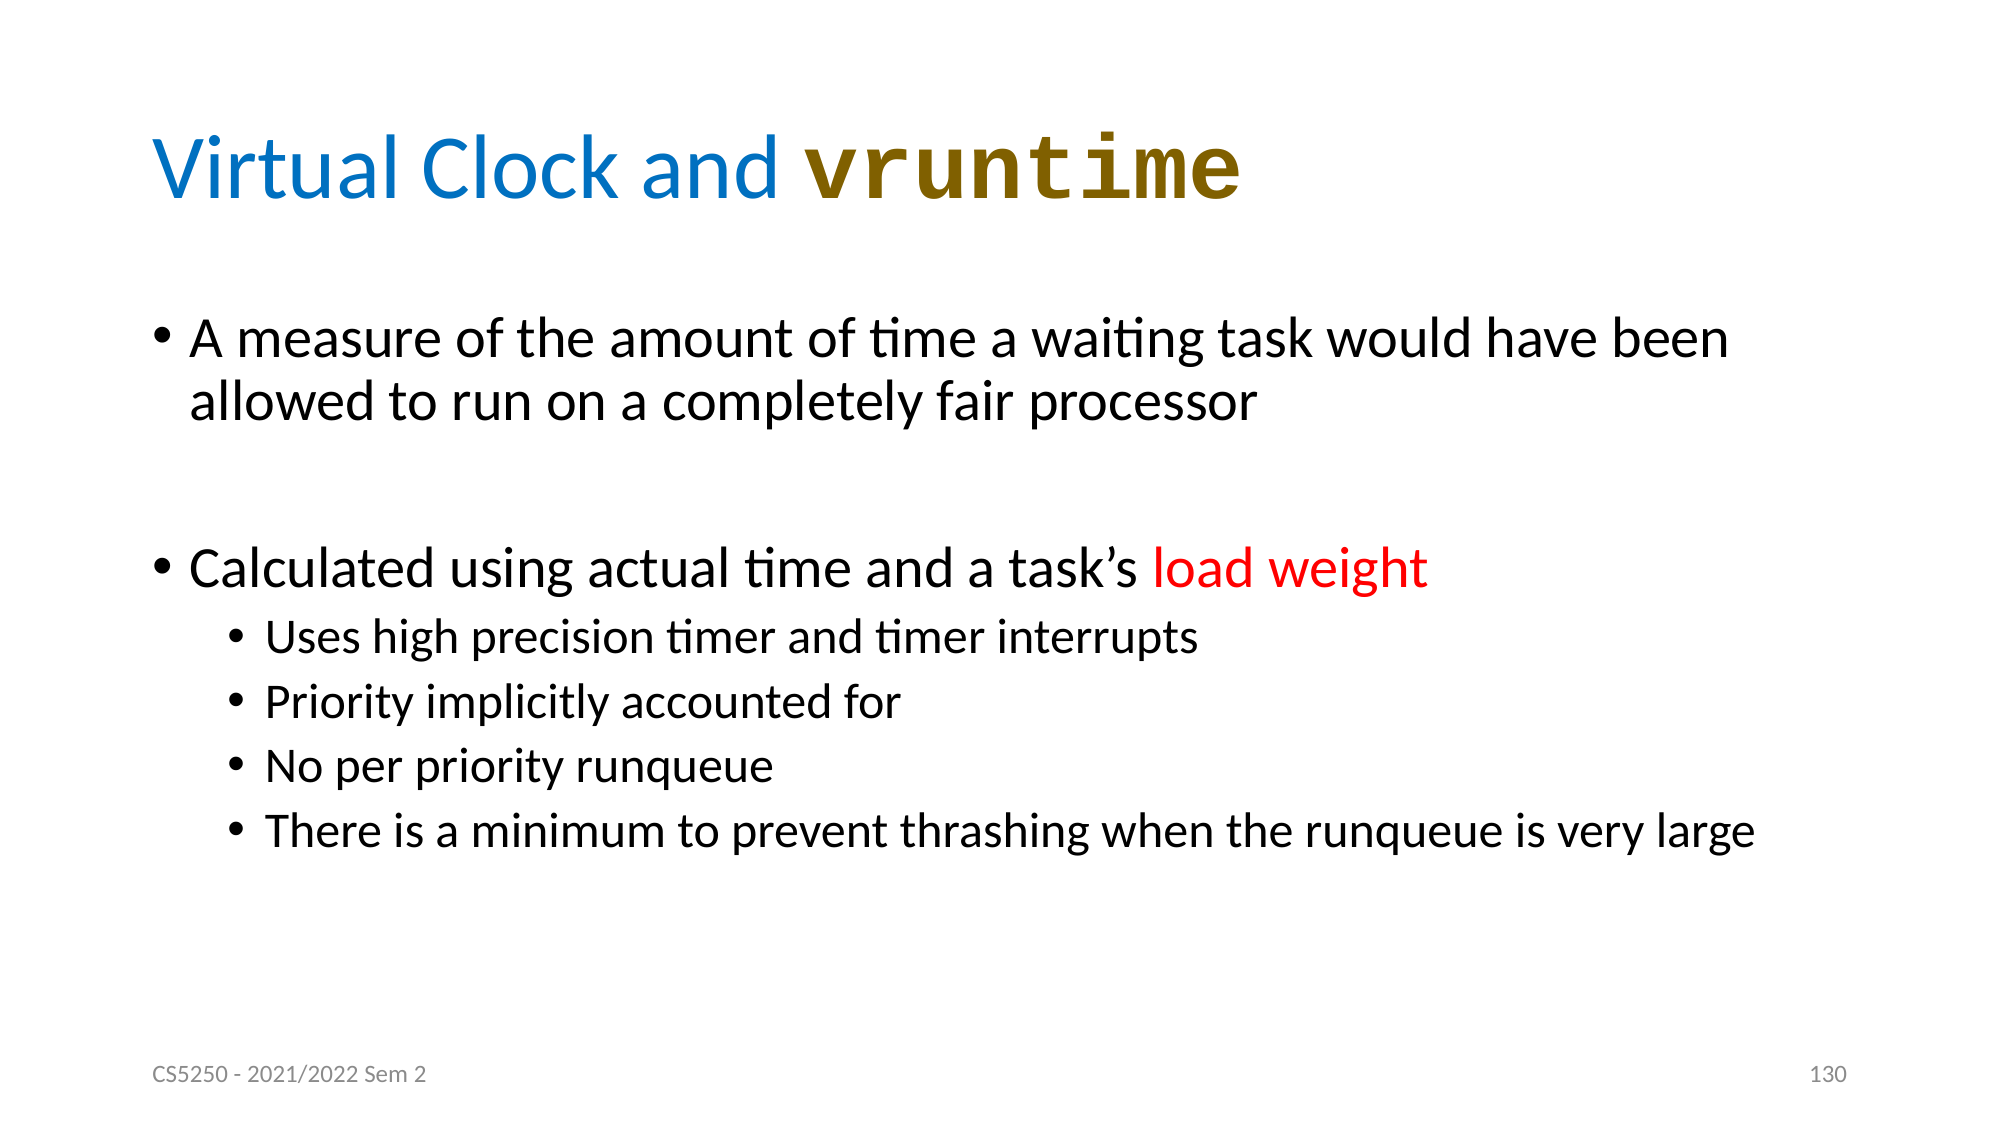

# Virtual Clock and vruntime
A measure of the amount of time a waiting task would have been allowed to run on a completely fair processor

Calculated using actual time and a task’s load weight
Uses high precision timer and timer interrupts
Priority implicitly accounted for
No per priority runqueue
There is a minimum to prevent thrashing when the runqueue is very large
CS5250 - 2021/2022 Sem 2
130